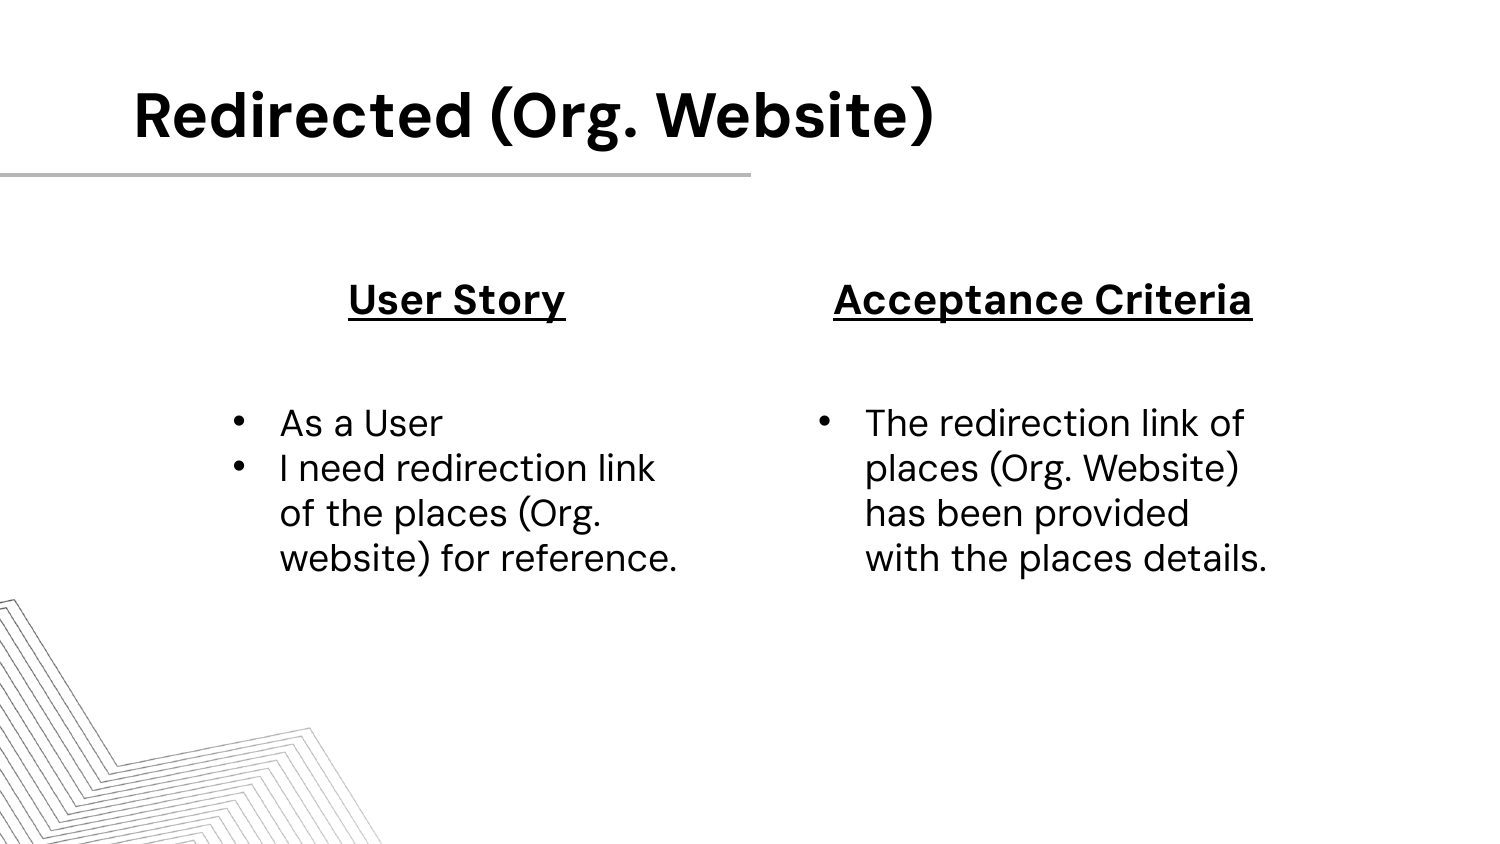

Redirected (Org. Website)
# User Story
Acceptance Criteria
As a User
I need redirection link of the places (Org. website) for reference.
The redirection link of places (Org. Website) has been provided with the places details.